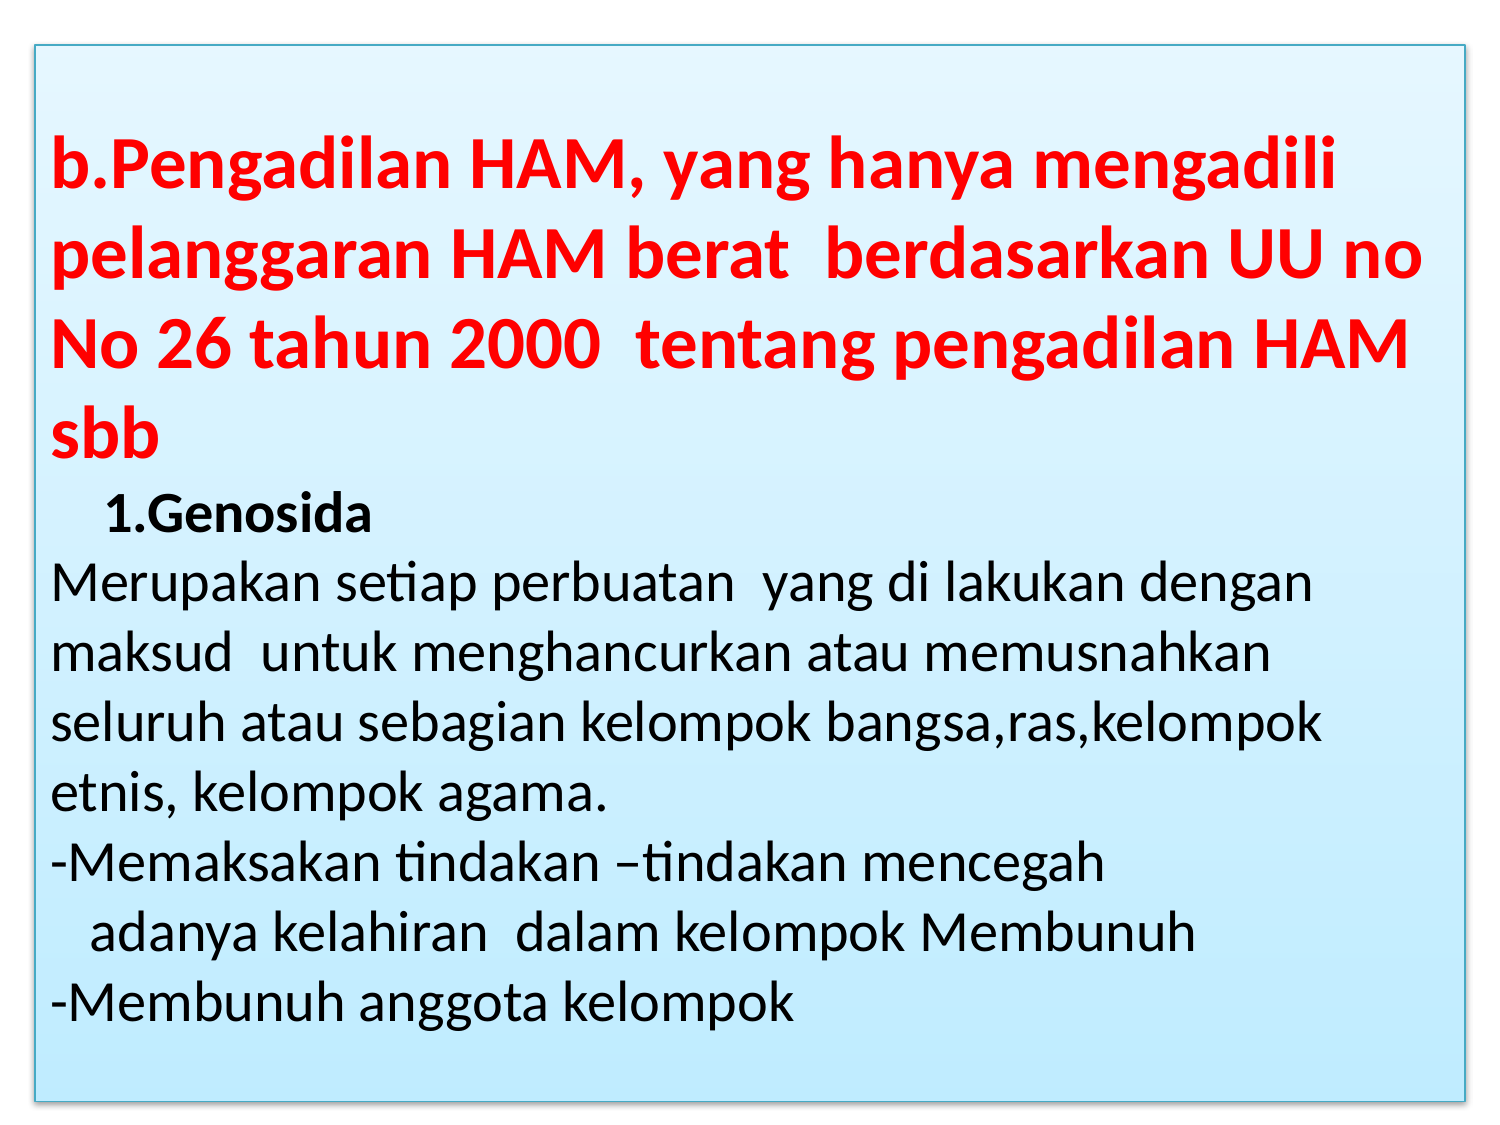

# b.Pengadilan HAM, yang hanya mengadili pelanggaran HAM berat  berdasarkan UU no  No 26 tahun 2000  tentang pengadilan HAM sbb 1.Genosida Merupakan setiap perbuatan  yang di lakukan dengan maksud  untuk menghancurkan atau memusnahkan  seluruh atau sebagian kelompok bangsa,ras,kelompok etnis, kelompok agama. -Memaksakan tindakan –tindakan mencegah adanya kelahiran  dalam kelompok Membunuh -Membunuh anggota kelompok